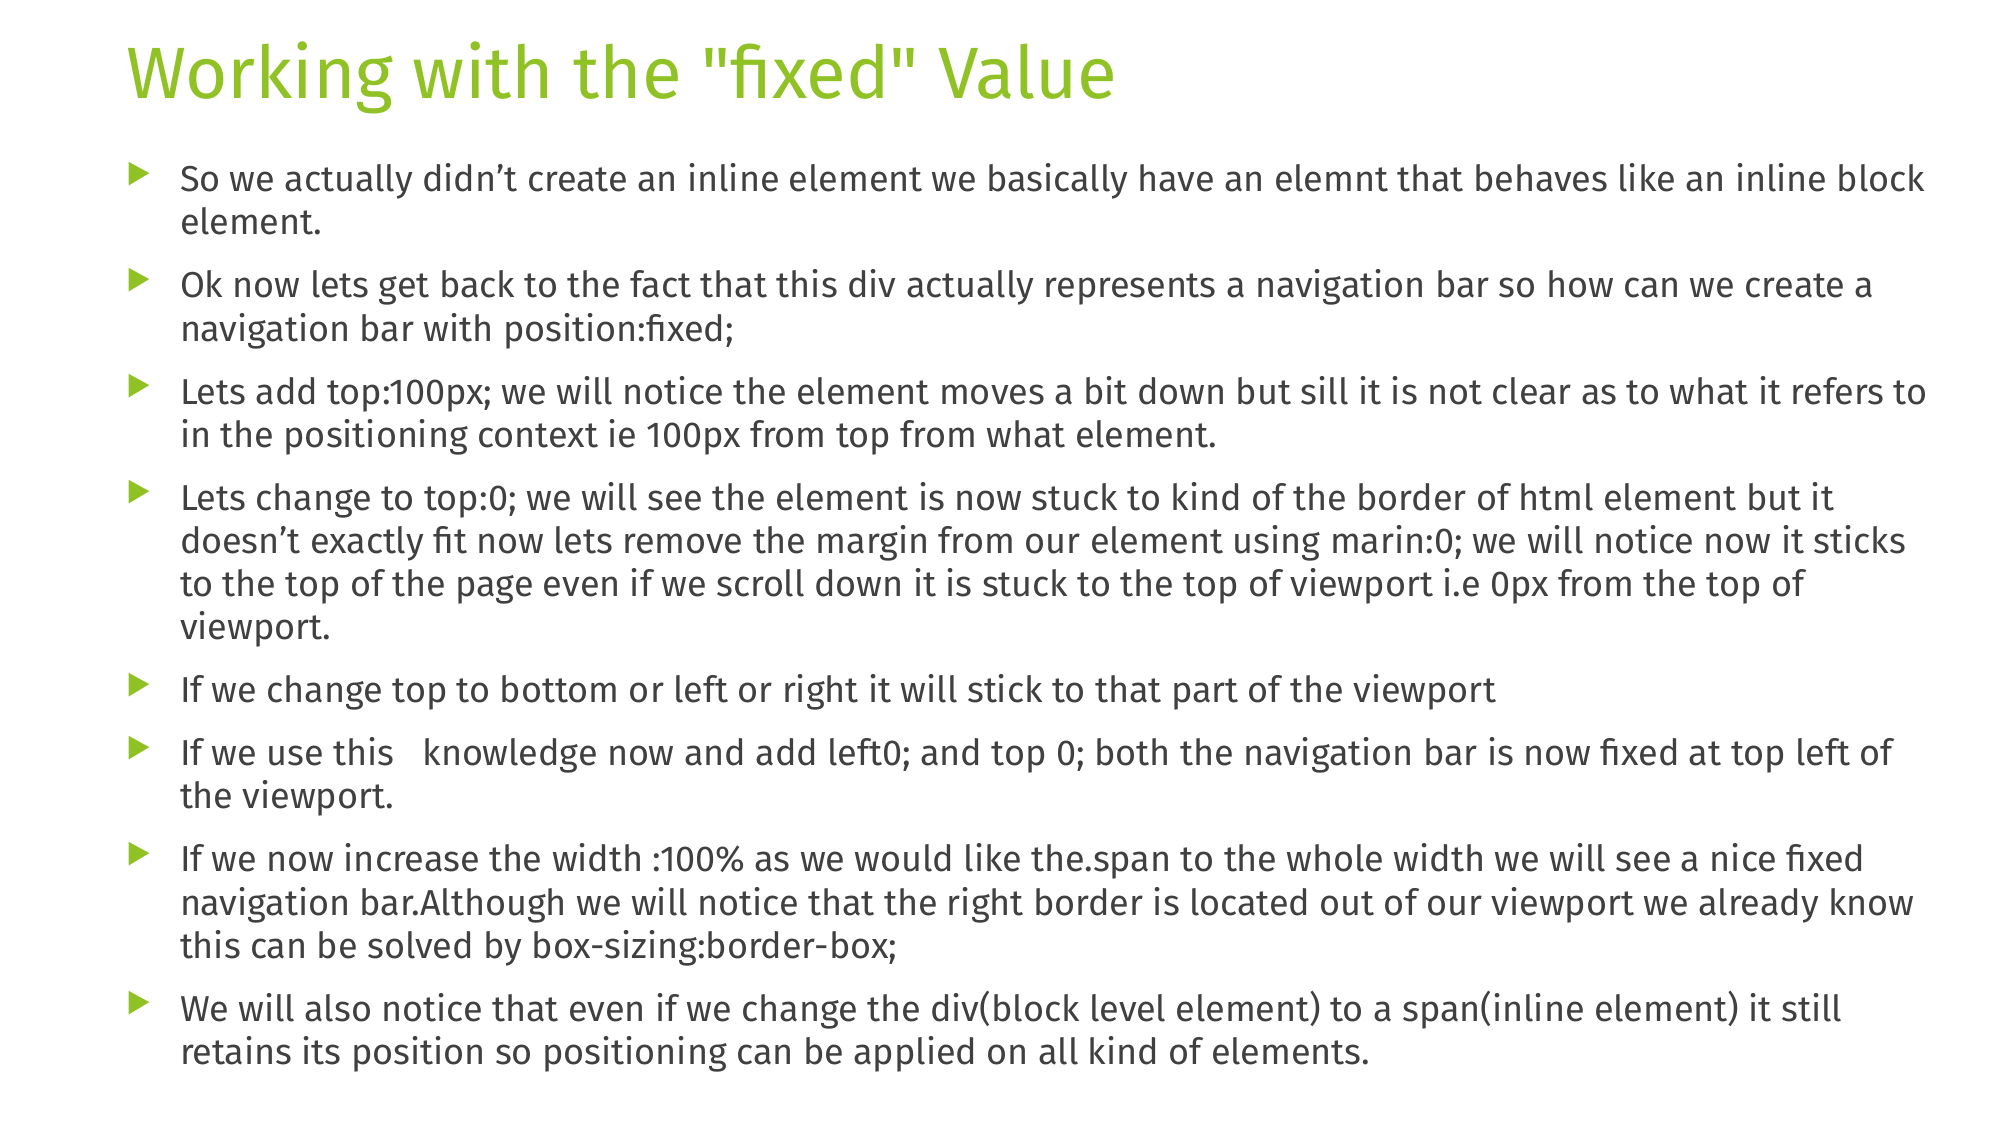

# Working with the "fixed" Value
So we actually didn’t create an inline element we basically have an elemnt that behaves like an inline block element.
Ok now lets get back to the fact that this div actually represents a navigation bar so how can we create a navigation bar with position:fixed;
Lets add top:100px; we will notice the element moves a bit down but sill it is not clear as to what it refers to in the positioning context ie 100px from top from what element.
Lets change to top:0; we will see the element is now stuck to kind of the border of html element but it doesn’t exactly fit now lets remove the margin from our element using marin:0; we will notice now it sticks to the top of the page even if we scroll down it is stuck to the top of viewport i.e 0px from the top of viewport.
If we change top to bottom or left or right it will stick to that part of the viewport
If we use this   knowledge now and add left0; and top 0; both the navigation bar is now fixed at top left of the viewport.
If we now increase the width :100% as we would like the.span to the whole width we will see a nice fixed navigation bar.Although we will notice that the right border is located out of our viewport we already know this can be solved by box-sizing:border-box;
We will also notice that even if we change the div(block level element) to a span(inline element) it still retains its position so positioning can be applied on all kind of elements.